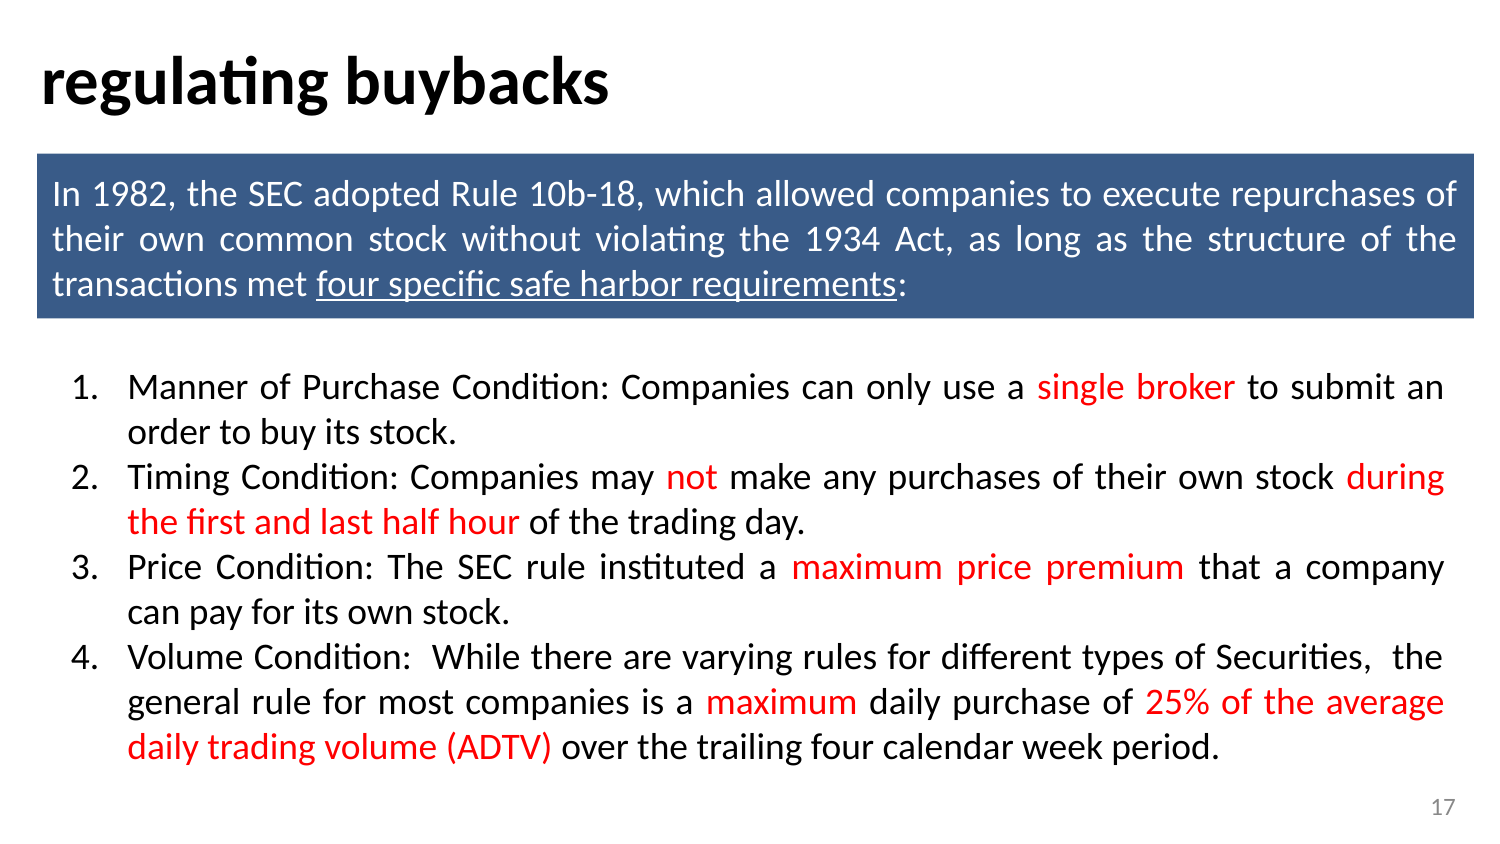

regulating buybacks
In 1982, the SEC adopted Rule 10b-18, which allowed companies to execute repurchases of their own common stock without violating the 1934 Act, as long as the structure of the transactions met four specific safe harbor requirements:
Manner of Purchase Condition: Companies can only use a single broker to submit an order to buy its stock.
Timing Condition: Companies may not make any purchases of their own stock during the first and last half hour of the trading day.
Price Condition: The SEC rule instituted a maximum price premium that a company can pay for its own stock.
Volume Condition:  While there are varying rules for different types of Securities,  the general rule for most companies is a maximum daily purchase of 25% of the average daily trading volume (ADTV) over the trailing four calendar week period.
17